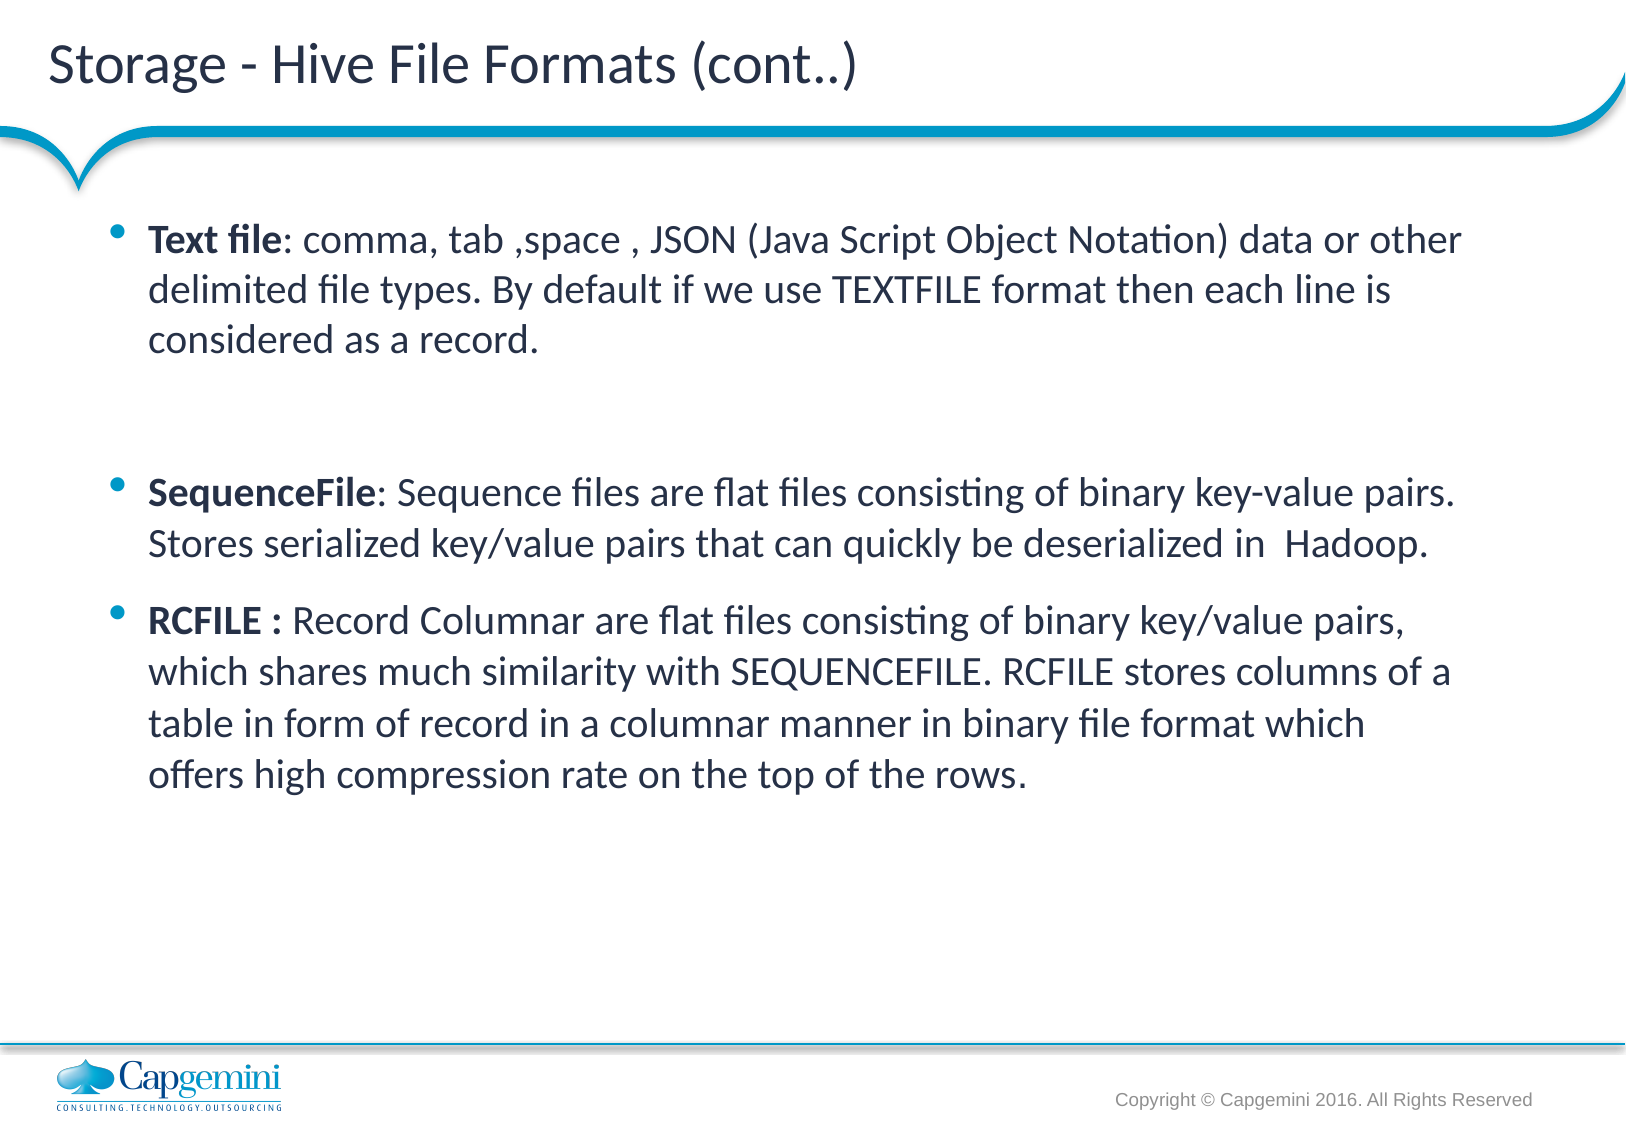

# Storage - Hive File Formats (cont..)
Text file: comma, tab ,space , JSON (Java Script Object Notation) data or other delimited file types. By default if we use TEXTFILE format then each line is considered as a record.

SequenceFile: Sequence files are flat files consisting of binary key-value pairs. Stores serialized key/value pairs that can quickly be deserialized in  Hadoop.
RCFILE : Record Columnar are flat files consisting of binary key/value pairs, which shares much similarity with SEQUENCEFILE. RCFILE stores columns of a table in form of record in a columnar manner in binary file format which offers high compression rate on the top of the rows.